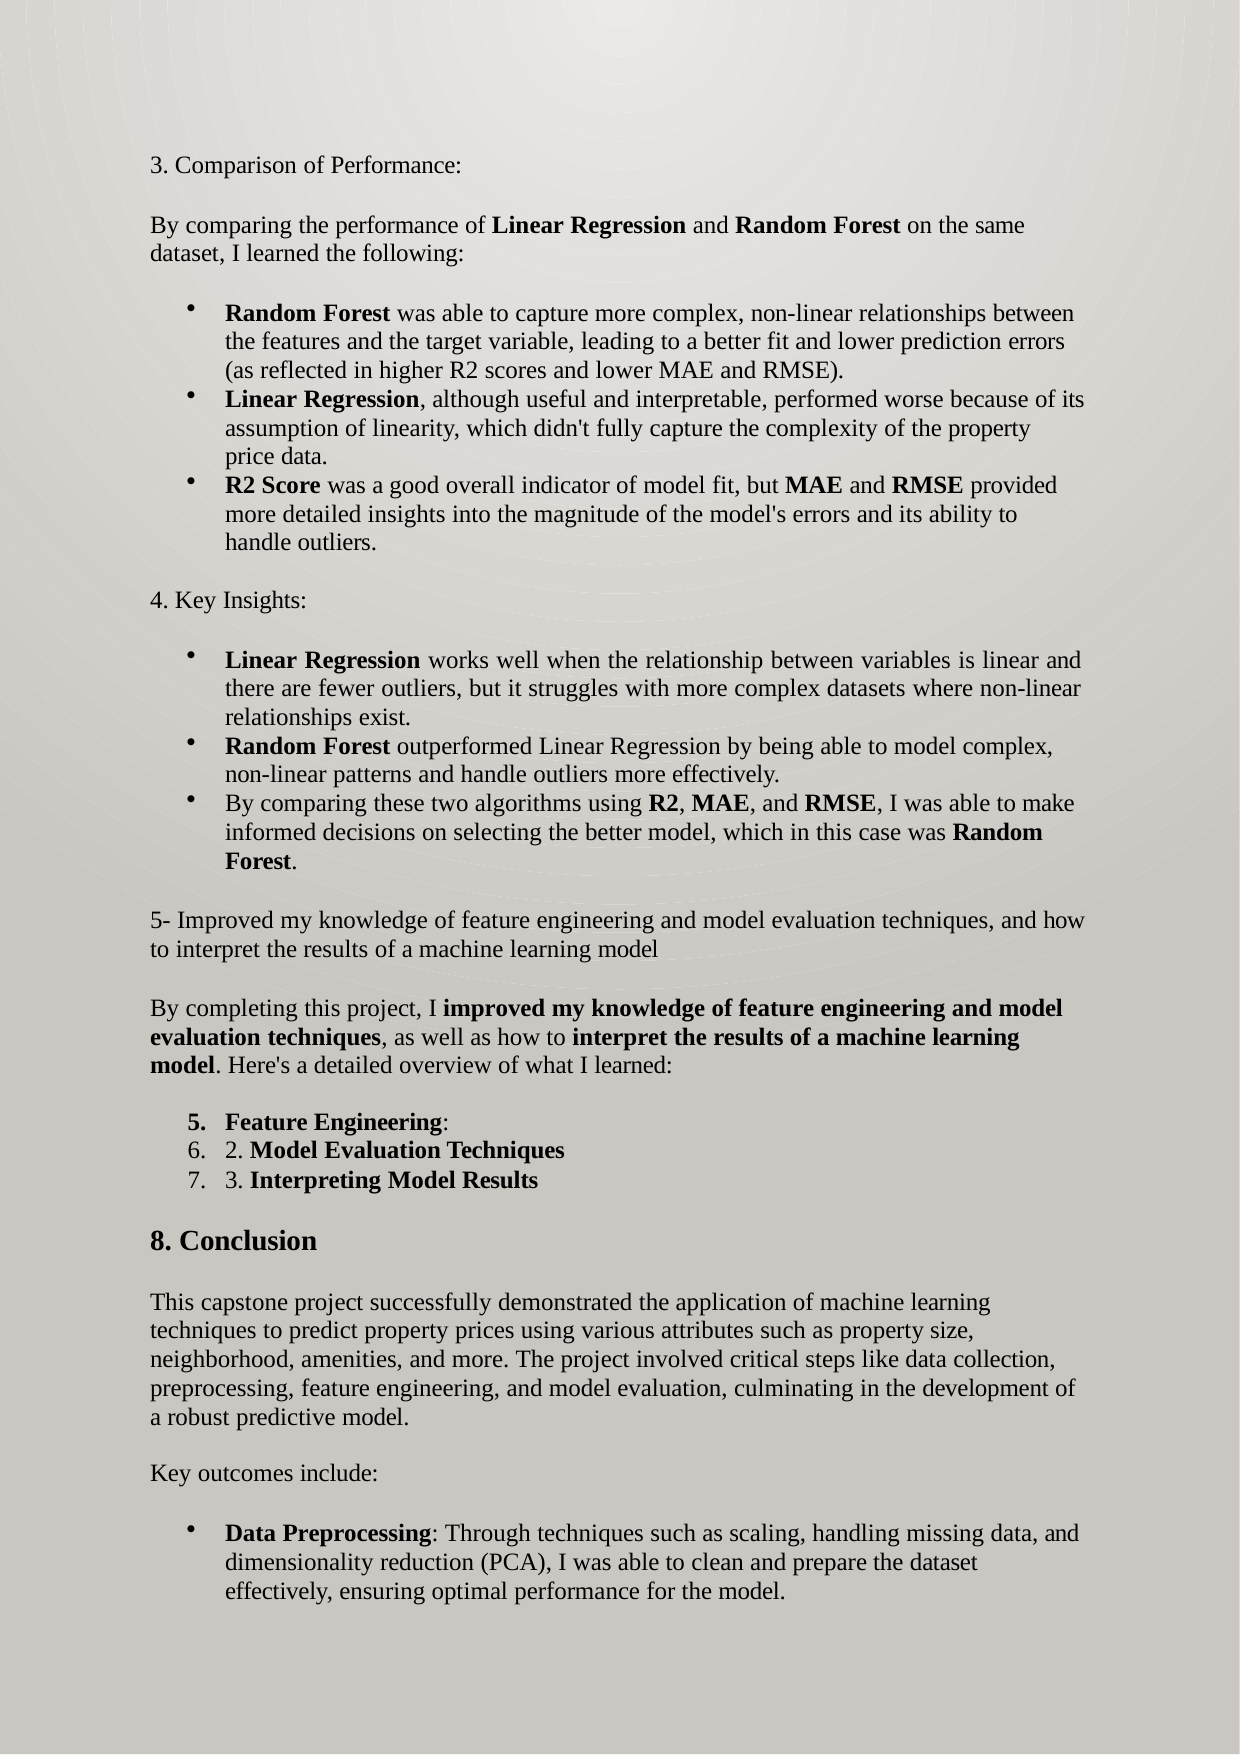

Comparison of Performance:

By comparing the performance of Linear Regression and Random Forest on the same dataset, I learned the following:

Random Forest was able to capture more complex, non-linear relationships between the features and the target variable, leading to a better fit and lower prediction errors (as reflected in higher R2 scores and lower MAE and RMSE).
Linear Regression, although useful and interpretable, performed worse because of its assumption of linearity, which didn't fully capture the complexity of the property price data.
R2 Score was a good overall indicator of model fit, but MAE and RMSE provided more detailed insights into the magnitude of the model's errors and its ability to
handle outliers.
Key Insights:

Linear Regression works well when the relationship between variables is linear and there are fewer outliers, but it struggles with more complex datasets where non-linear relationships exist.
Random Forest outperformed Linear Regression by being able to model complex, non-linear patterns and handle outliers more effectively.
By comparing these two algorithms using R2, MAE, and RMSE, I was able to make informed decisions on selecting the better model, which in this case was Random Forest.

5- Improved my knowledge of feature engineering and model evaluation techniques, and how to interpret the results of a machine learning model

By completing this project, I improved my knowledge of feature engineering and model evaluation techniques, as well as how to interpret the results of a machine learning model. Here's a detailed overview of what I learned:
Feature Engineering:
2. Model Evaluation Techniques
3. Interpreting Model Results
Conclusion
This capstone project successfully demonstrated the application of machine learning techniques to predict property prices using various attributes such as property size, neighborhood, amenities, and more. The project involved critical steps like data collection, preprocessing, feature engineering, and model evaluation, culminating in the development of a robust predictive model.
Key outcomes include:

Data Preprocessing: Through techniques such as scaling, handling missing data, and dimensionality reduction (PCA), I was able to clean and prepare the dataset effectively, ensuring optimal performance for the model.